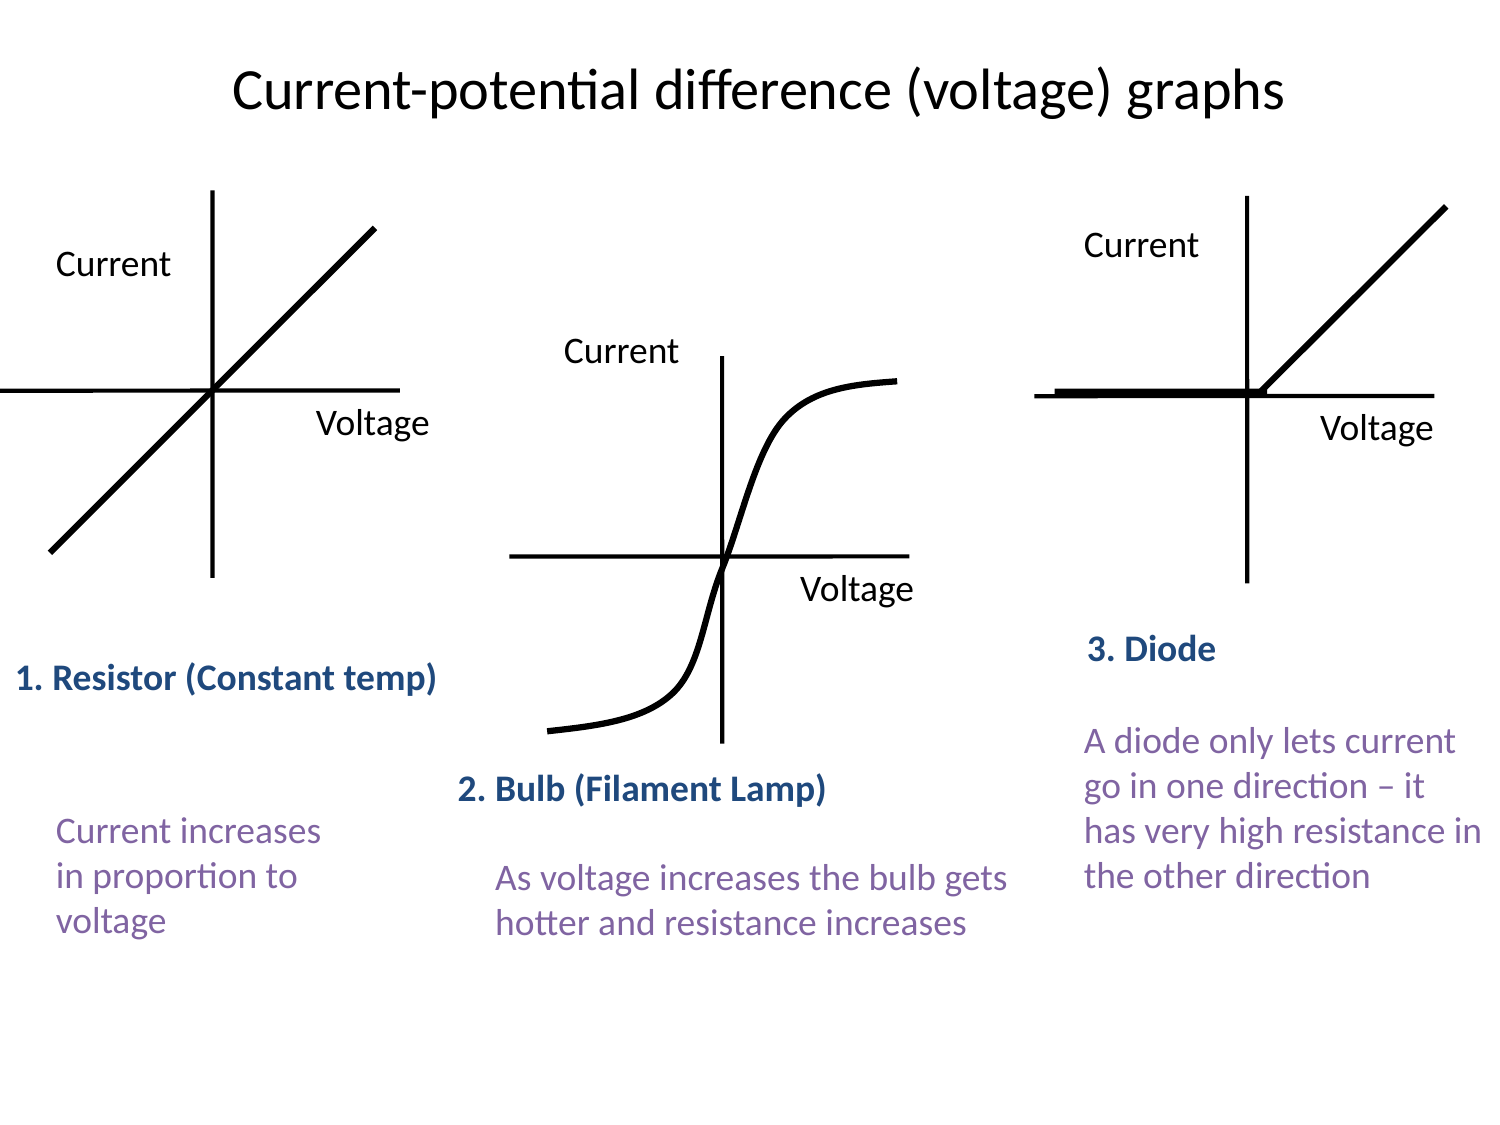

# Current-potential difference (voltage) graphs

Current
Voltage

Current
Voltage

Current

Voltage

3. Diode
1. Resistor (Constant temp)
A diode only lets current go in one direction – it has very high resistance in the other direction
2. Bulb (Filament Lamp)
Current increases in proportion to voltage
As voltage increases the bulb gets hotter and resistance increases